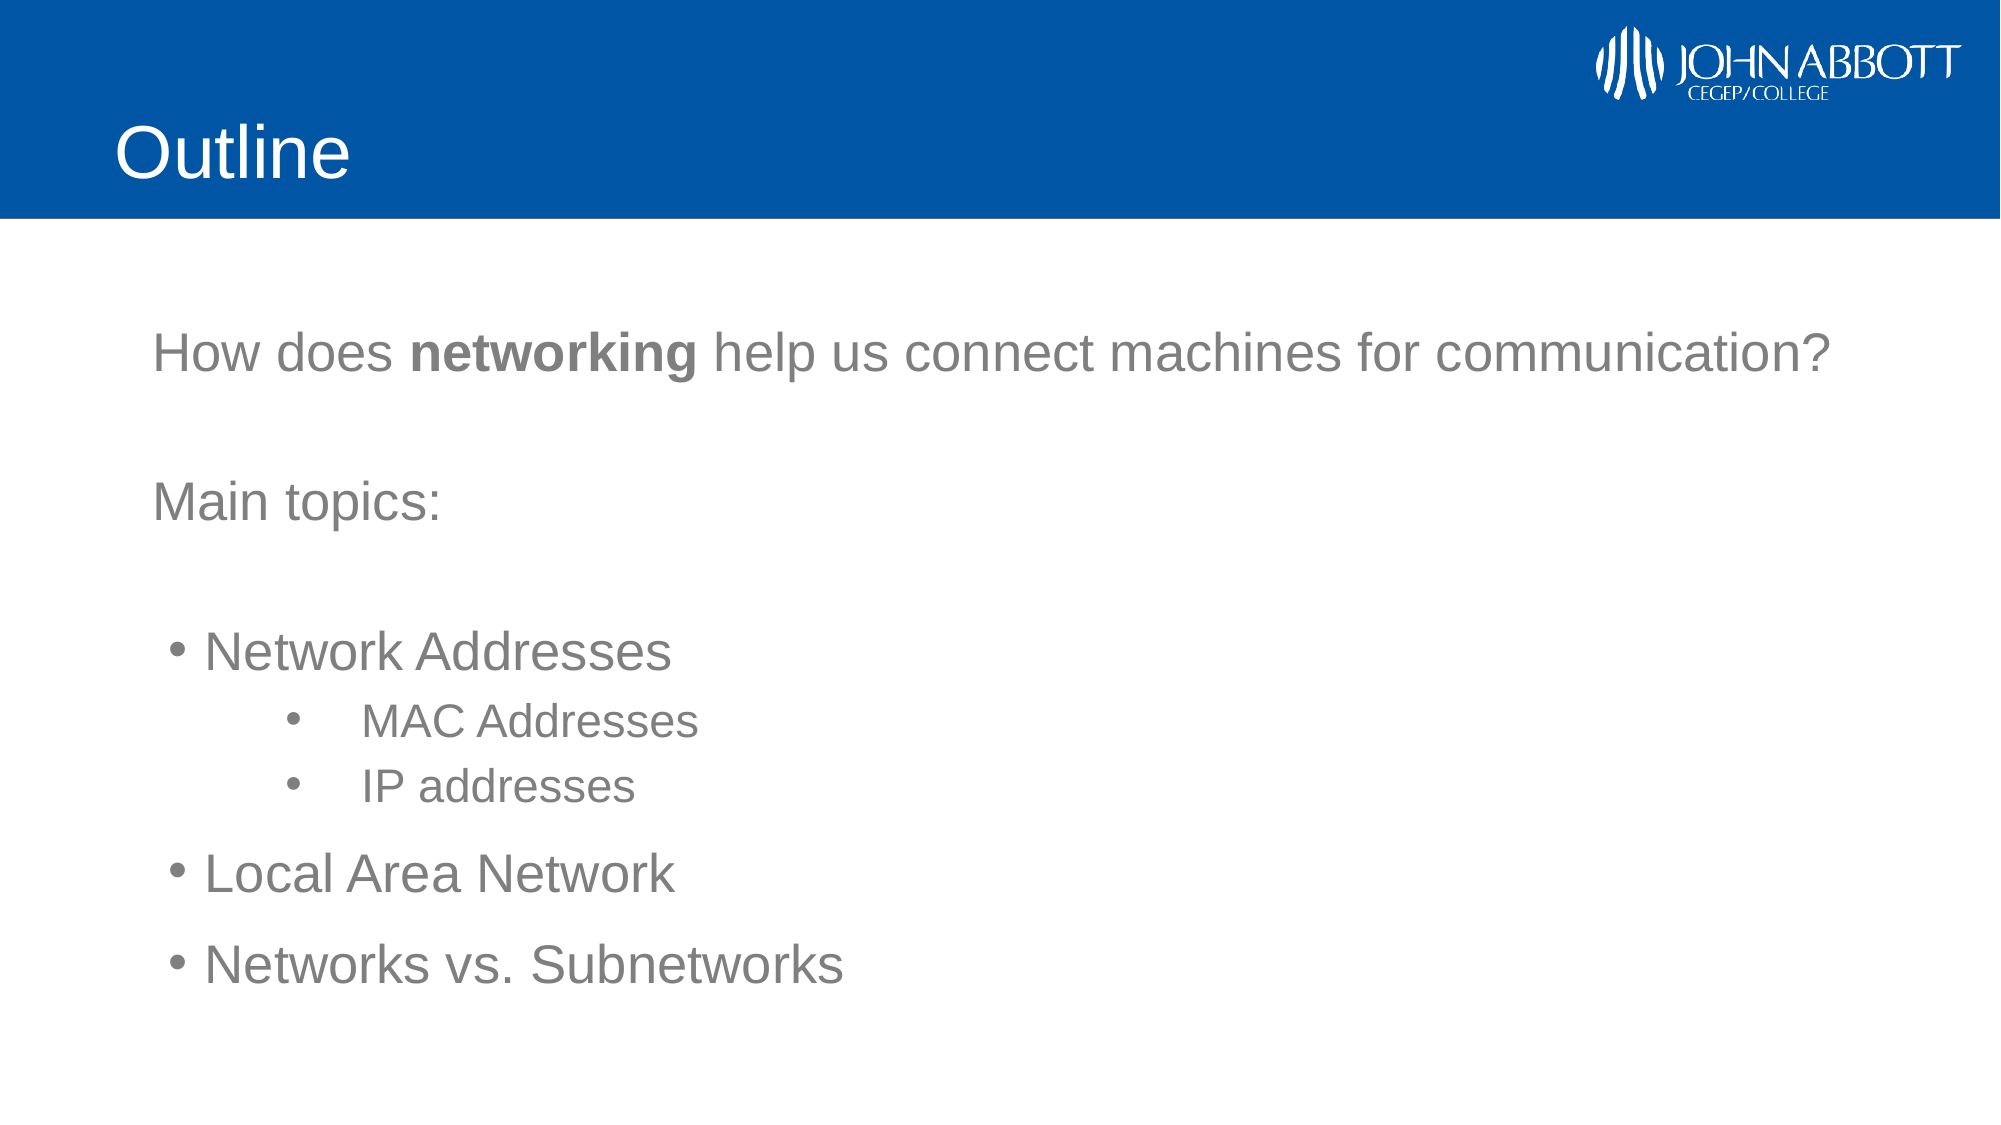

# Outline
How does networking help us connect machines for communication?

Main topics:
Network Addresses
MAC Addresses
IP addresses
Local Area Network
Networks vs. Subnetworks